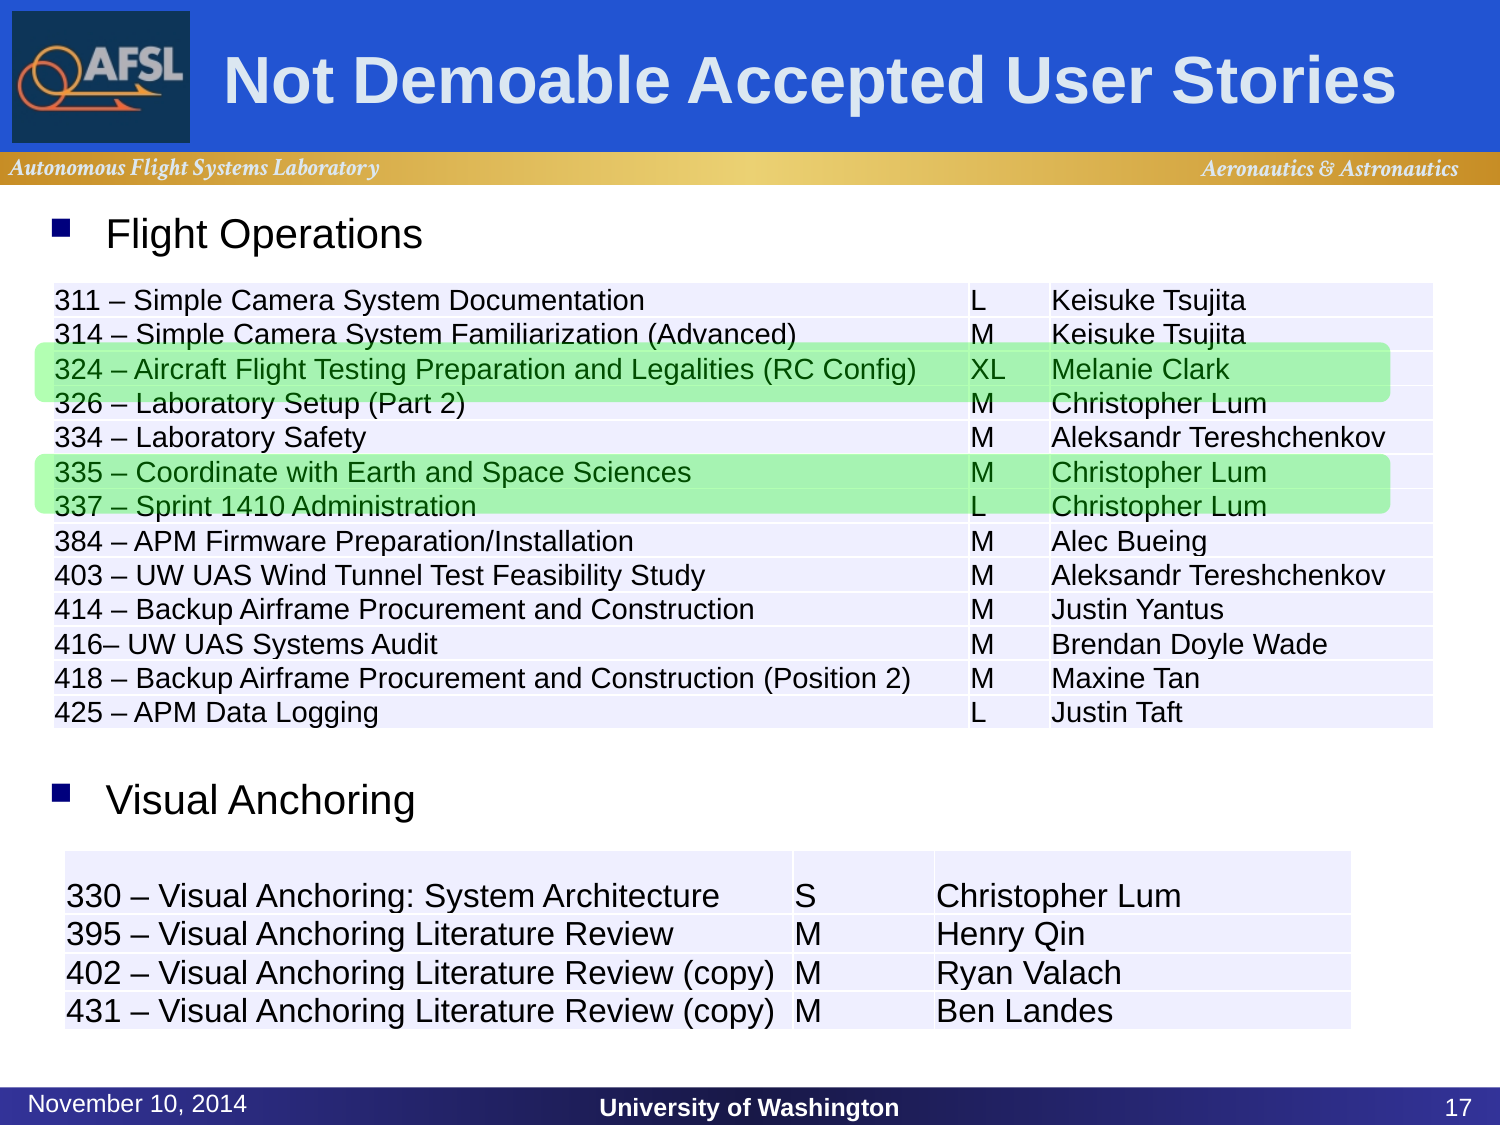

# Not Demoable Accepted User Stories
Flight Operations
| 311 – Simple Camera System Documentation | L | Keisuke Tsujita |
| --- | --- | --- |
| 314 – Simple Camera System Familiarization (Advanced) | M | Keisuke Tsujita |
| 324 – Aircraft Flight Testing Preparation and Legalities (RC Config) | XL | Melanie Clark |
| 326 – Laboratory Setup (Part 2) | M | Christopher Lum |
| 334 – Laboratory Safety | M | Aleksandr Tereshchenkov |
| 335 – Coordinate with Earth and Space Sciences | M | Christopher Lum |
| 337 – Sprint 1410 Administration | L | Christopher Lum |
| 384 – APM Firmware Preparation/Installation | M | Alec Bueing |
| 403 – UW UAS Wind Tunnel Test Feasibility Study | M | Aleksandr Tereshchenkov |
| 414 – Backup Airframe Procurement and Construction | M | Justin Yantus |
| 416– UW UAS Systems Audit | M | Brendan Doyle Wade |
| 418 – Backup Airframe Procurement and Construction (Position 2) | M | Maxine Tan |
| 425 – APM Data Logging | L | Justin Taft |

Visual Anchoring
| 330 – Visual Anchoring: System Architecture | S | Christopher Lum |
| --- | --- | --- |
| 395 – Visual Anchoring Literature Review | M | Henry Qin |
| 402 – Visual Anchoring Literature Review (copy) | M | Ryan Valach |
| 431 – Visual Anchoring Literature Review (copy) | M | Ben Landes |
November 10, 2014
University of Washington
17